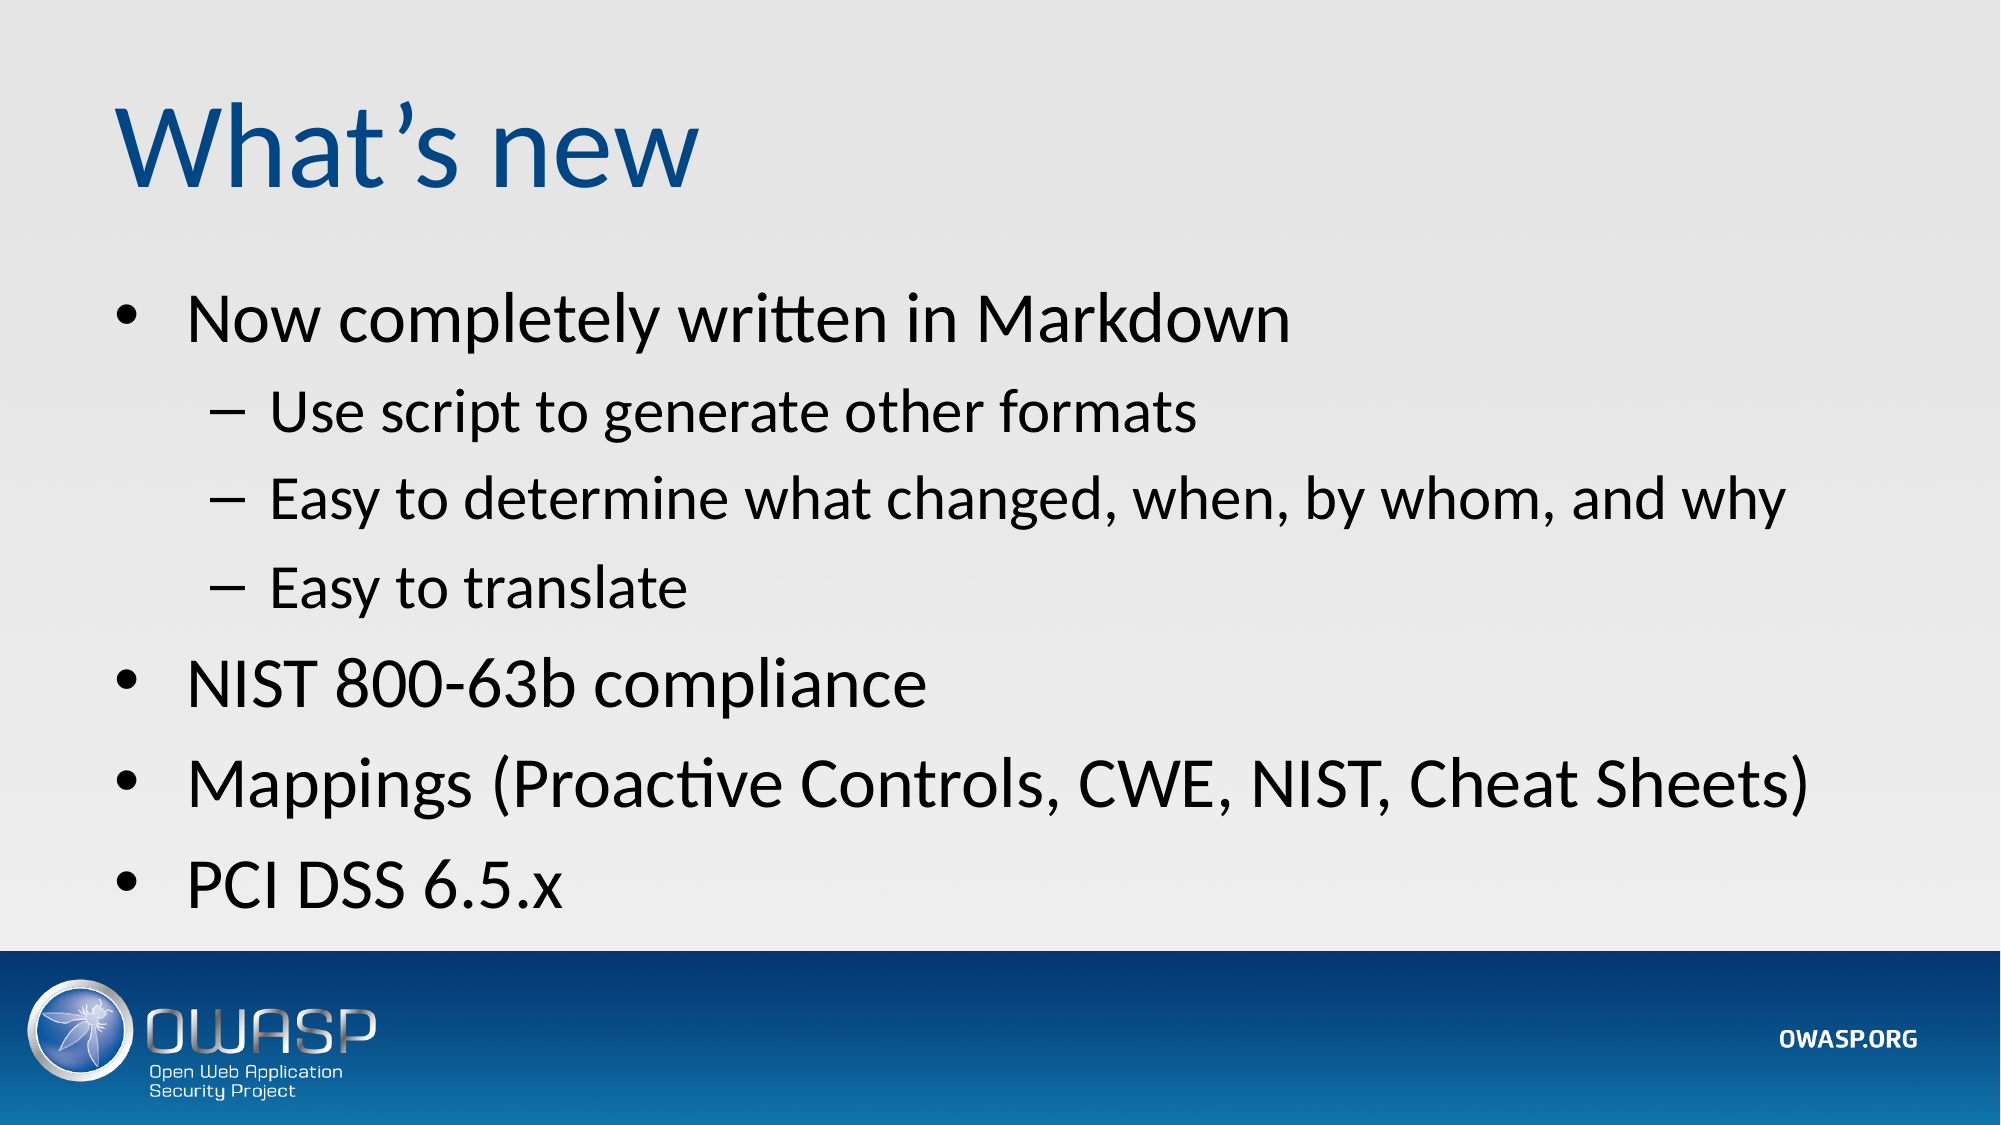

# What’s new
Now completely written in Markdown
Use script to generate other formats
Easy to determine what changed, when, by whom, and why
Easy to translate
NIST 800-63b compliance
Mappings (Proactive Controls, CWE, NIST, Cheat Sheets)
PCI DSS 6.5.x